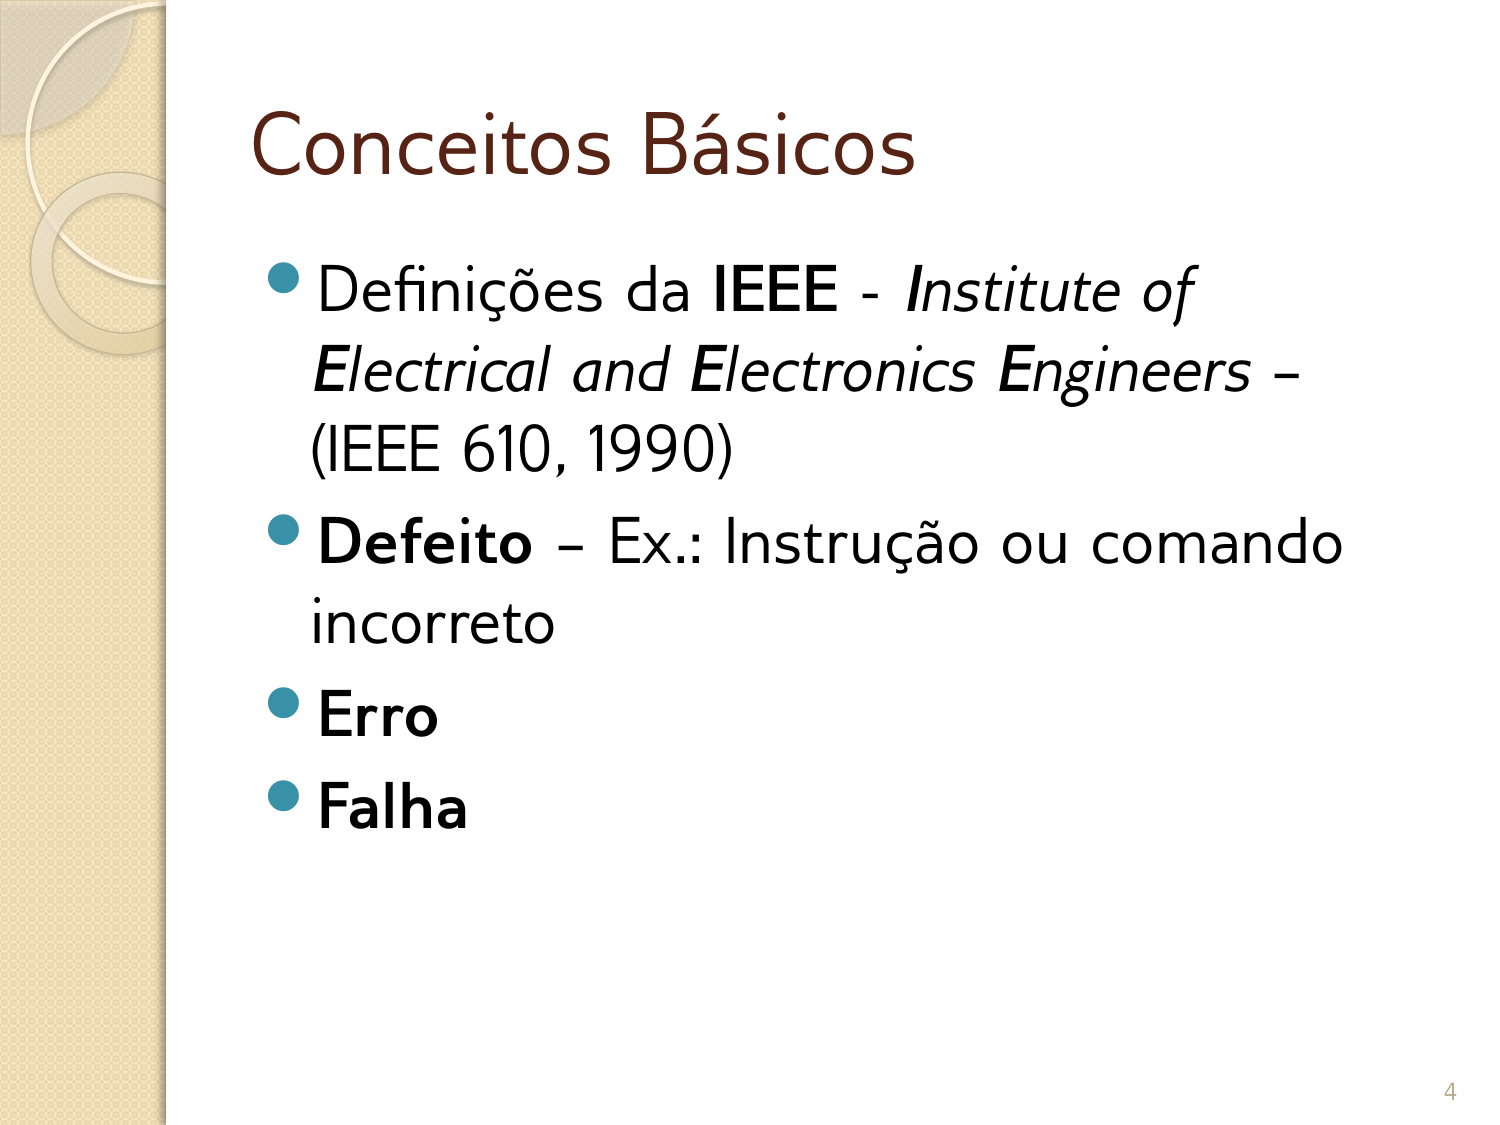

# Conceitos Básicos
Definições da IEEE - Institute of Electrical and Electronics Engineers – (IEEE 610, 1990)
Defeito – Ex.: Instrução ou comando incorreto
Erro
Falha
4